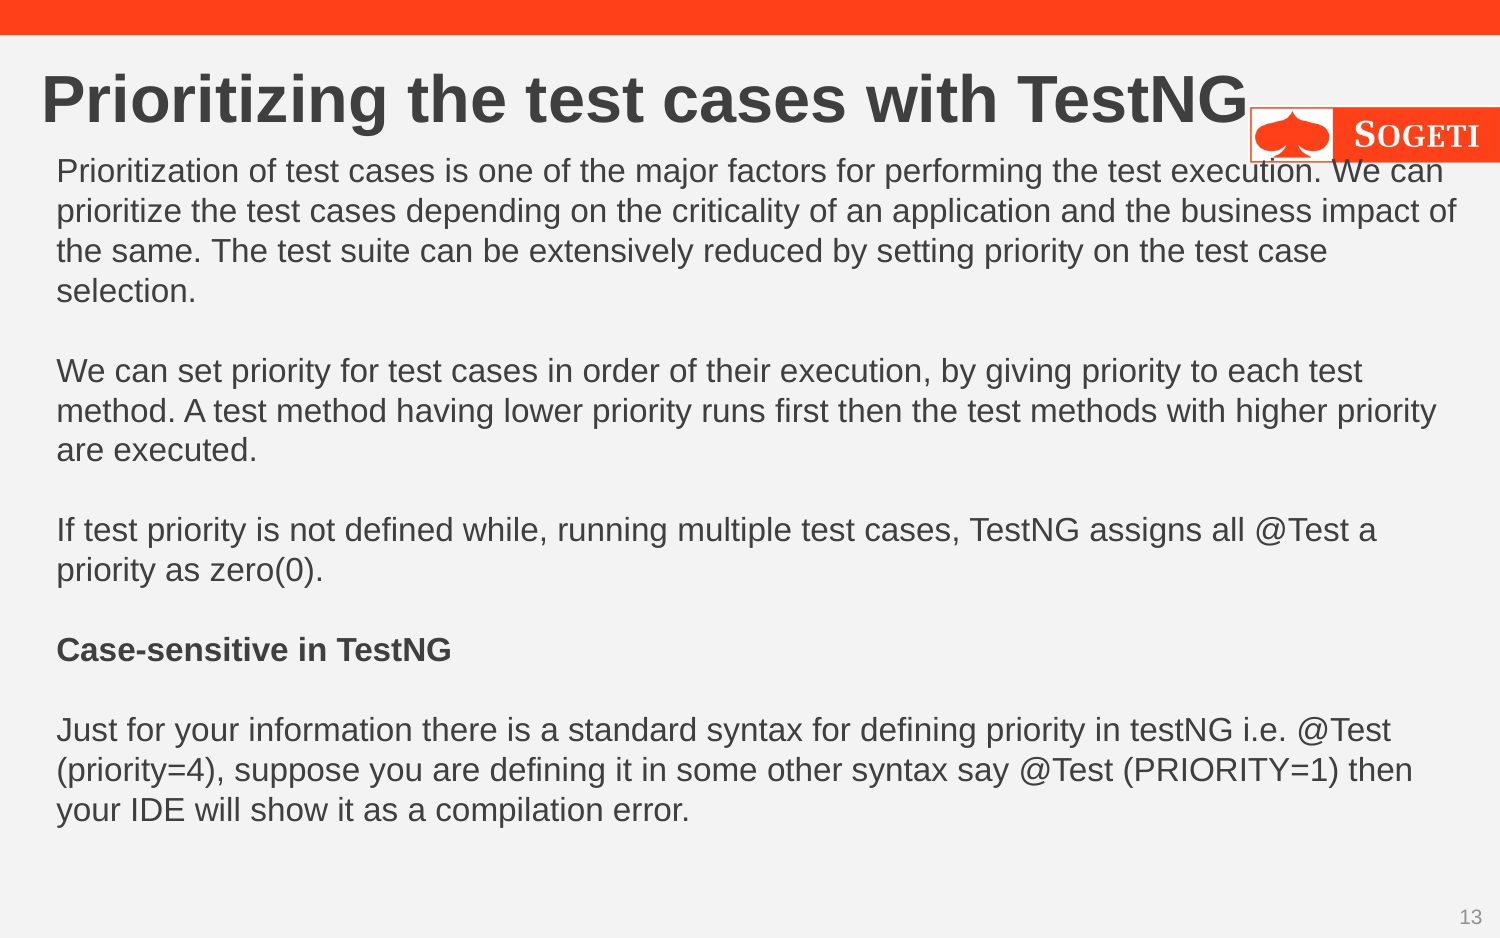

# Prioritizing the test cases with TestNG
Prioritization of test cases is one of the major factors for performing the test execution. We can prioritize the test cases depending on the criticality of an application and the business impact of the same. The test suite can be extensively reduced by setting priority on the test case selection.

We can set priority for test cases in order of their execution, by giving priority to each test method. A test method having lower priority runs first then the test methods with higher priority are executed.

If test priority is not defined while, running multiple test cases, TestNG assigns all @Test a priority as zero(0).

Case-sensitive in TestNG

Just for your information there is a standard syntax for defining priority in testNG i.e. @Test (priority=4), suppose you are defining it in some other syntax say @Test (PRIORITY=1) then your IDE will show it as a compilation error.
13